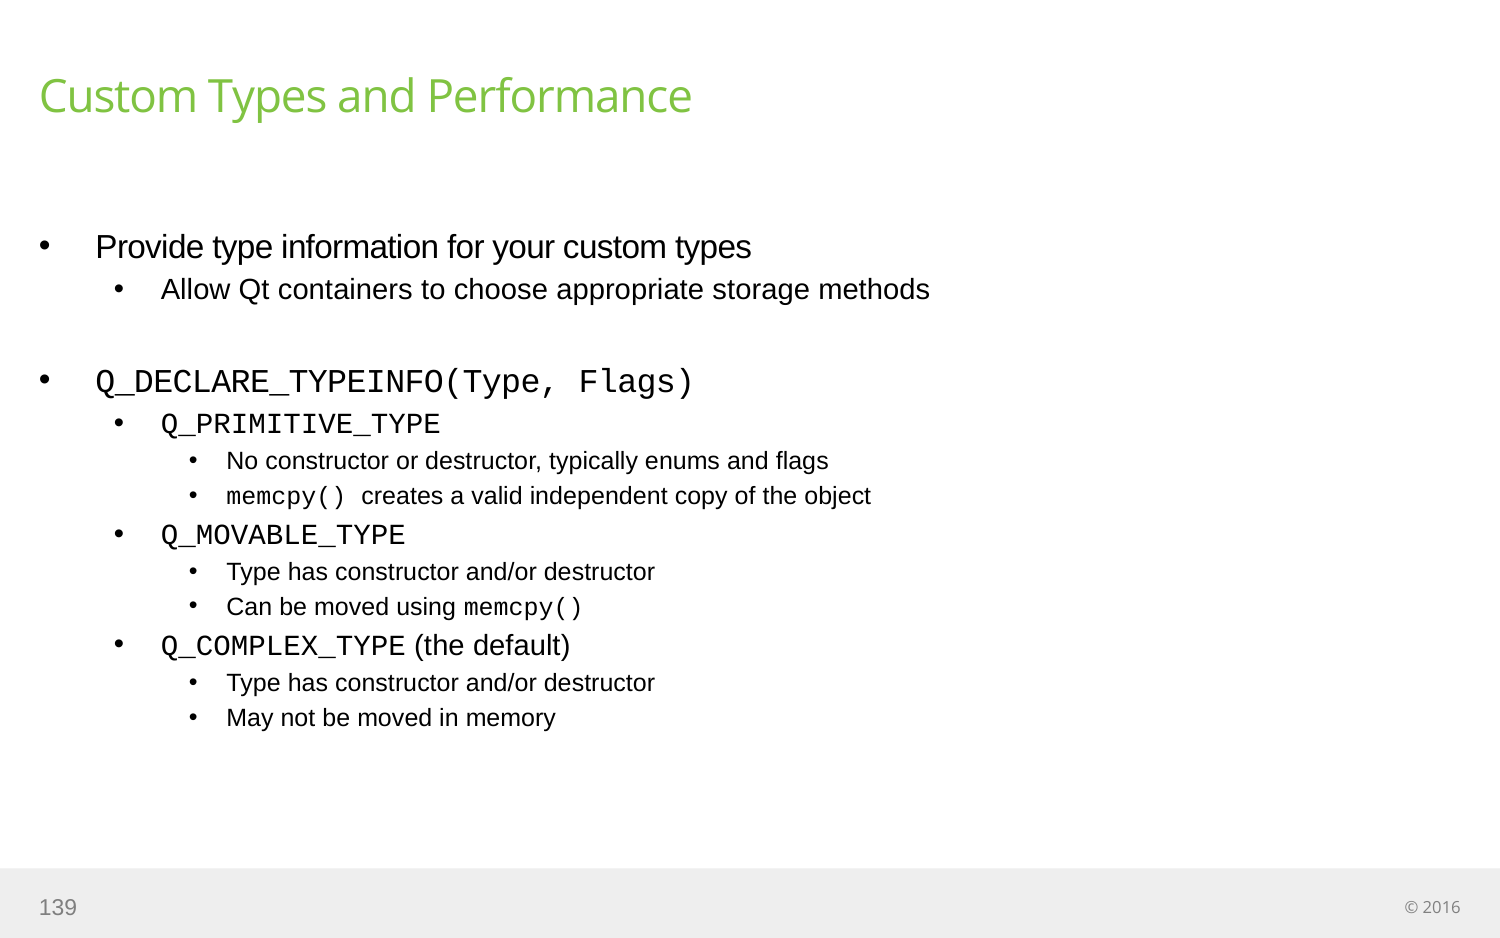

# Custom Types and Performance
Provide type information for your custom types
Allow Qt containers to choose appropriate storage methods

Q_DECLARE_TYPEINFO(Type, Flags)
Q_PRIMITIVE_TYPE
No constructor or destructor, typically enums and flags
memcpy() creates a valid independent copy of the object
Q_MOVABLE_TYPE
Type has constructor and/or destructor
Can be moved using memcpy()
Q_COMPLEX_TYPE (the default)
Type has constructor and/or destructor
May not be moved in memory

139
© 2016